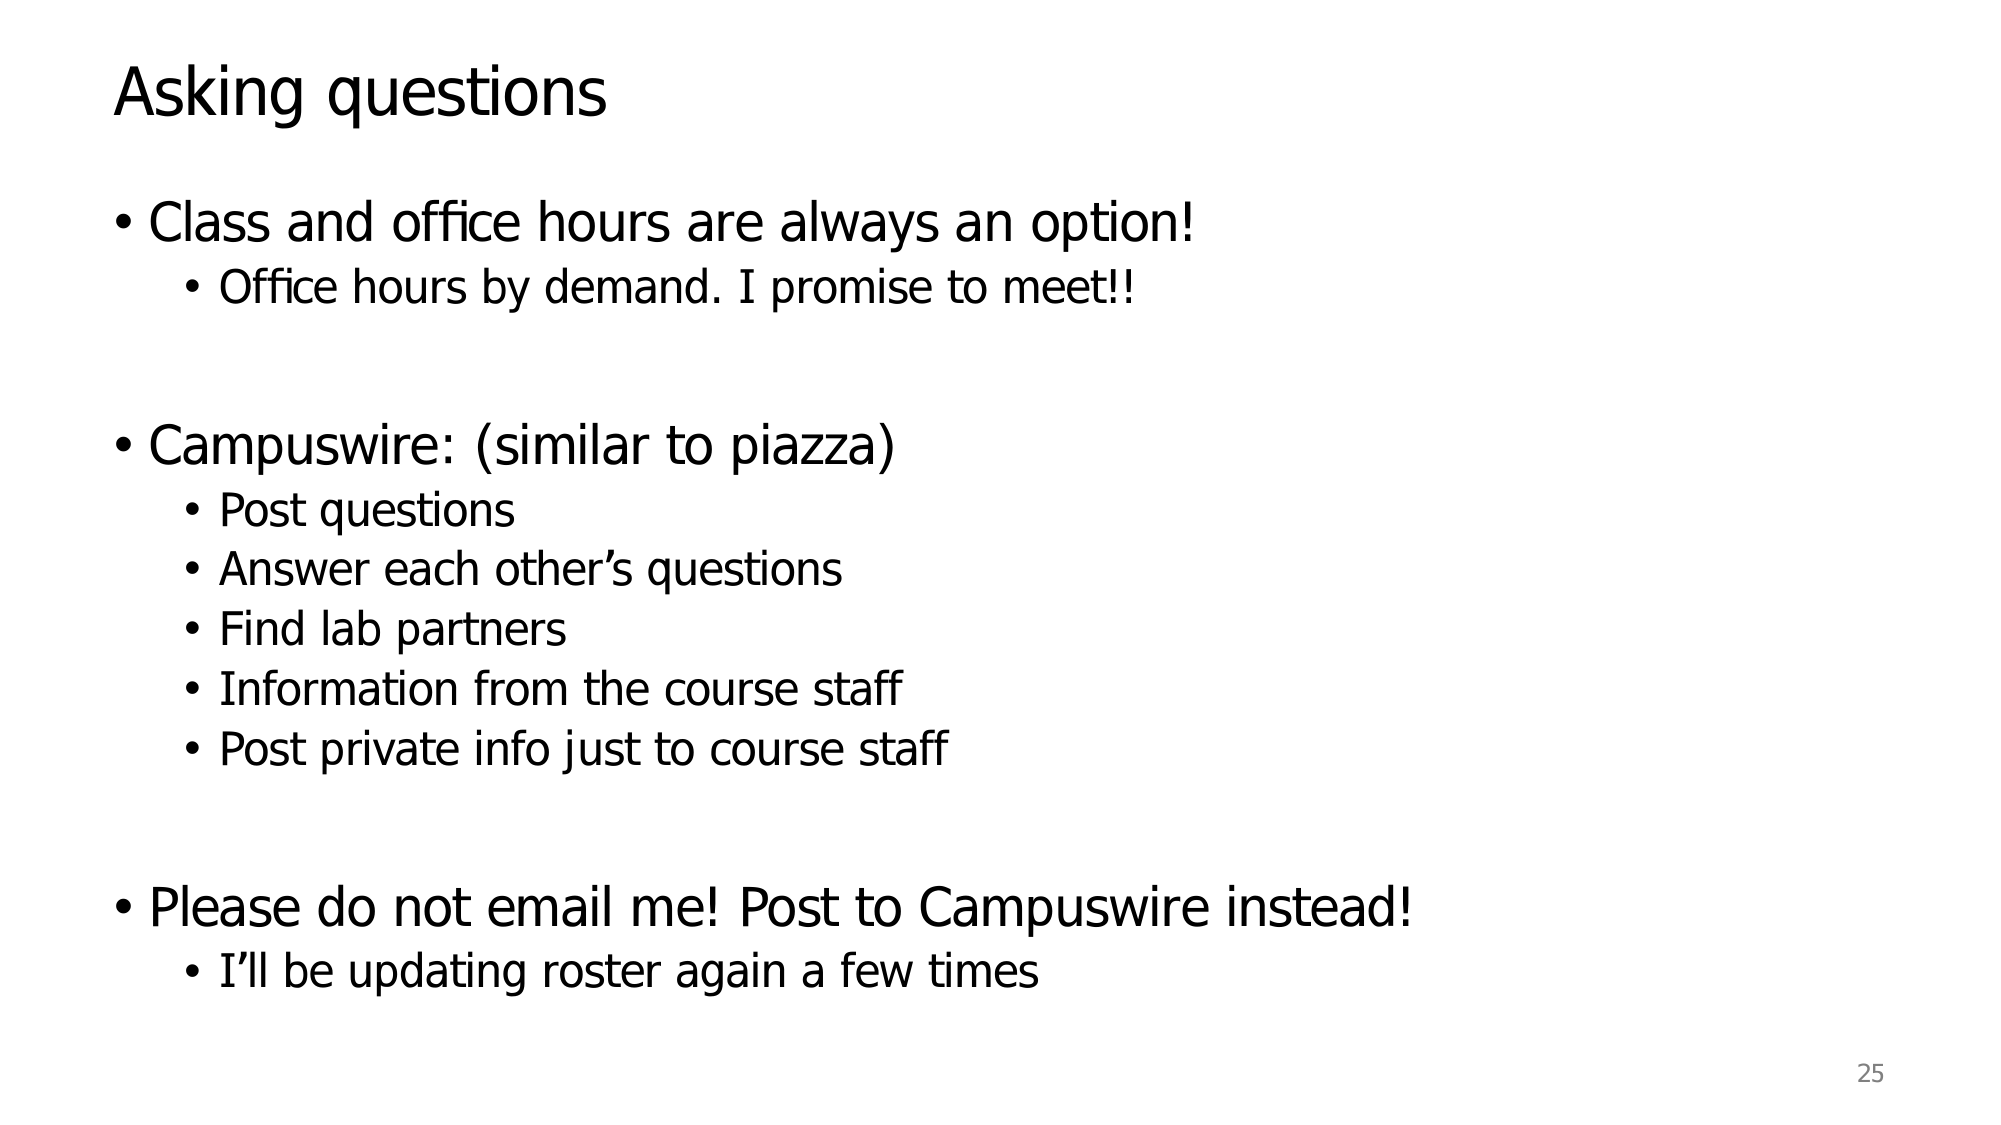

# Asking questions
Class and office hours are always an option!
Office hours by demand. I promise to meet!!

Campuswire: (similar to piazza)
Post questions
Answer each other’s questions
Find lab partners
Information from the course staff
Post private info just to course staff

Please do not email me! Post to Campuswire instead!
I’ll be updating roster again a few times
25